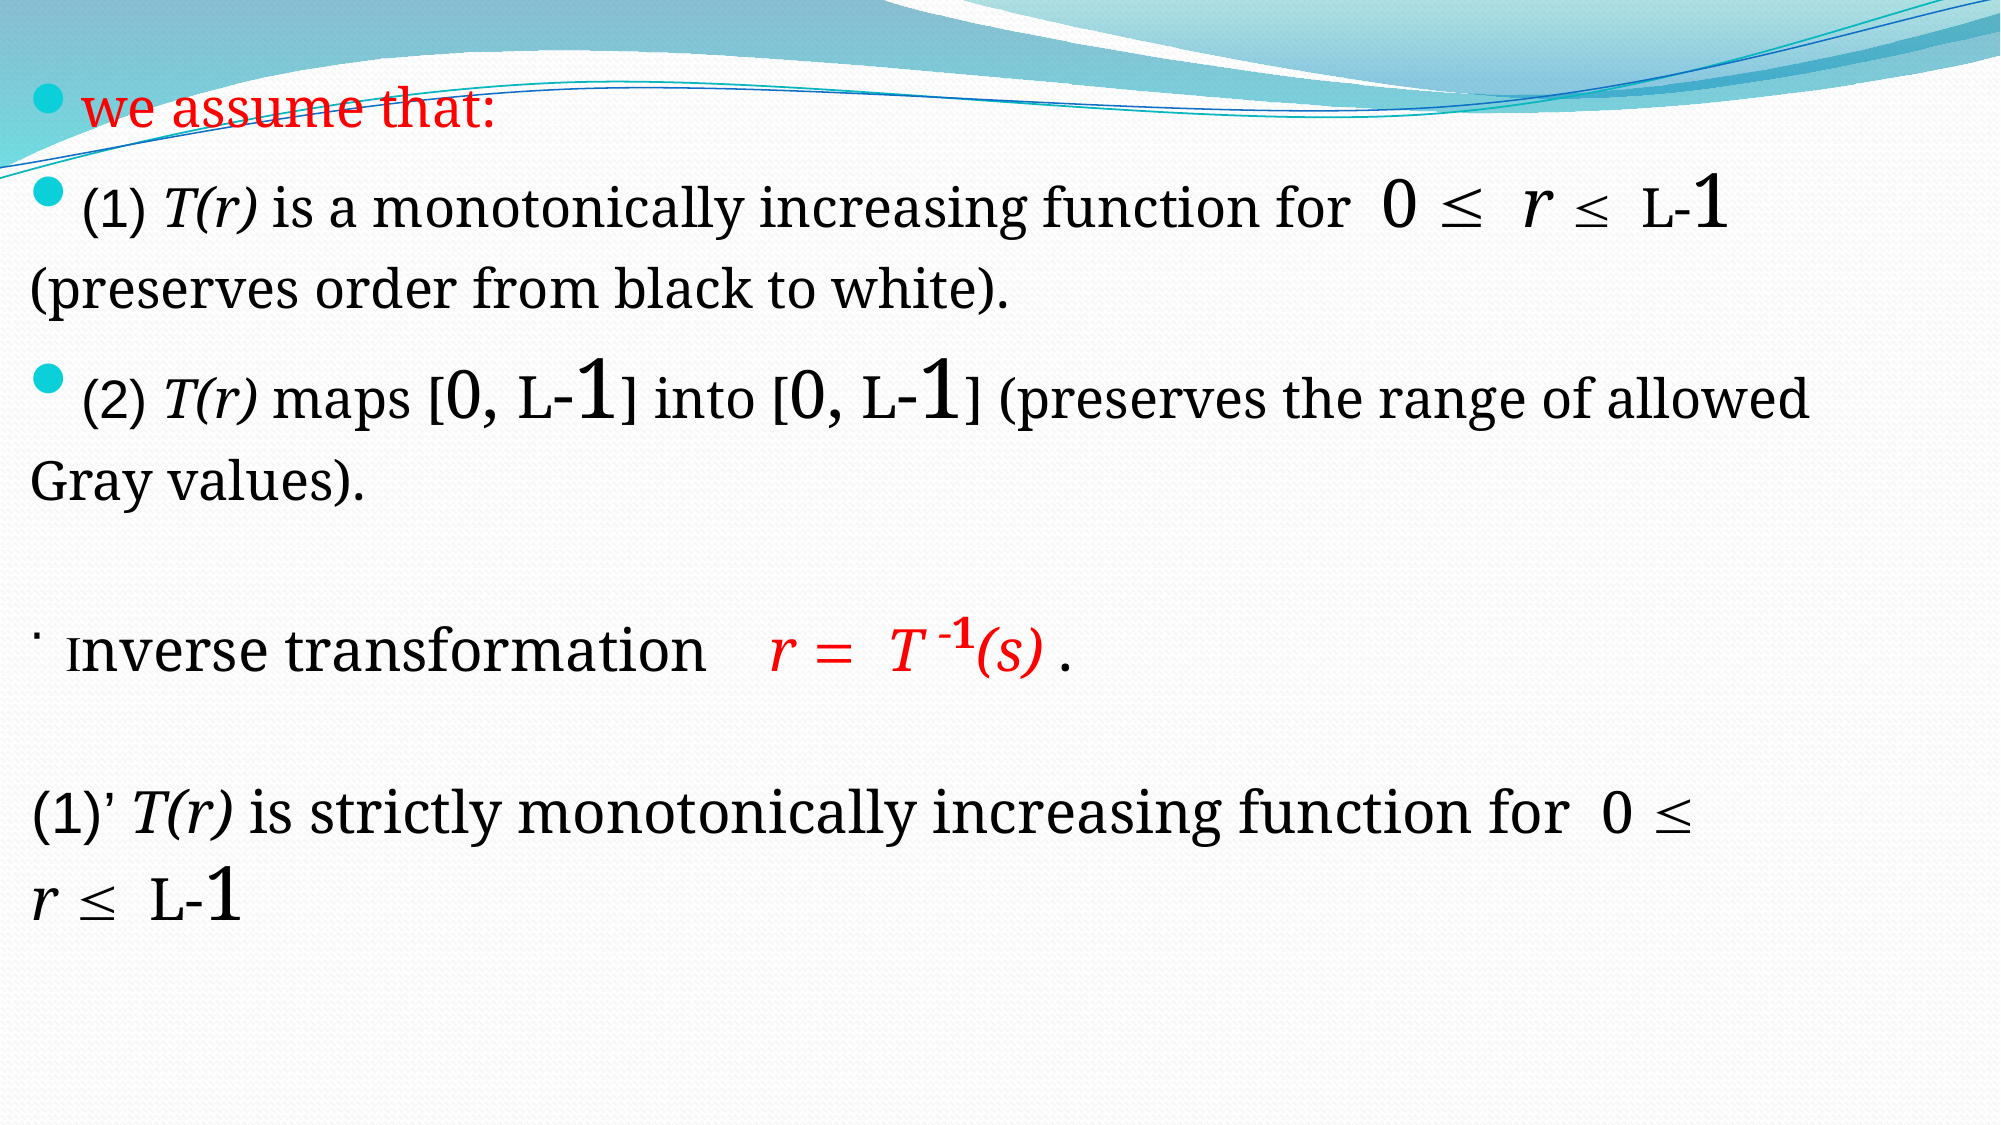

we assume that:
(1) T(r) is a monotonically increasing function for  0 ≤ r ≤ L-1
(preserves order from black to white).
(2) T(r) maps [0, L-1] into [0, L-1] (preserves the range of allowed
Gray values).

Ιnverse transformation    r = T -1(s) .

(1)’ T(r) is strictly monotonically increasing function for  0 ≤ r ≤ L-1